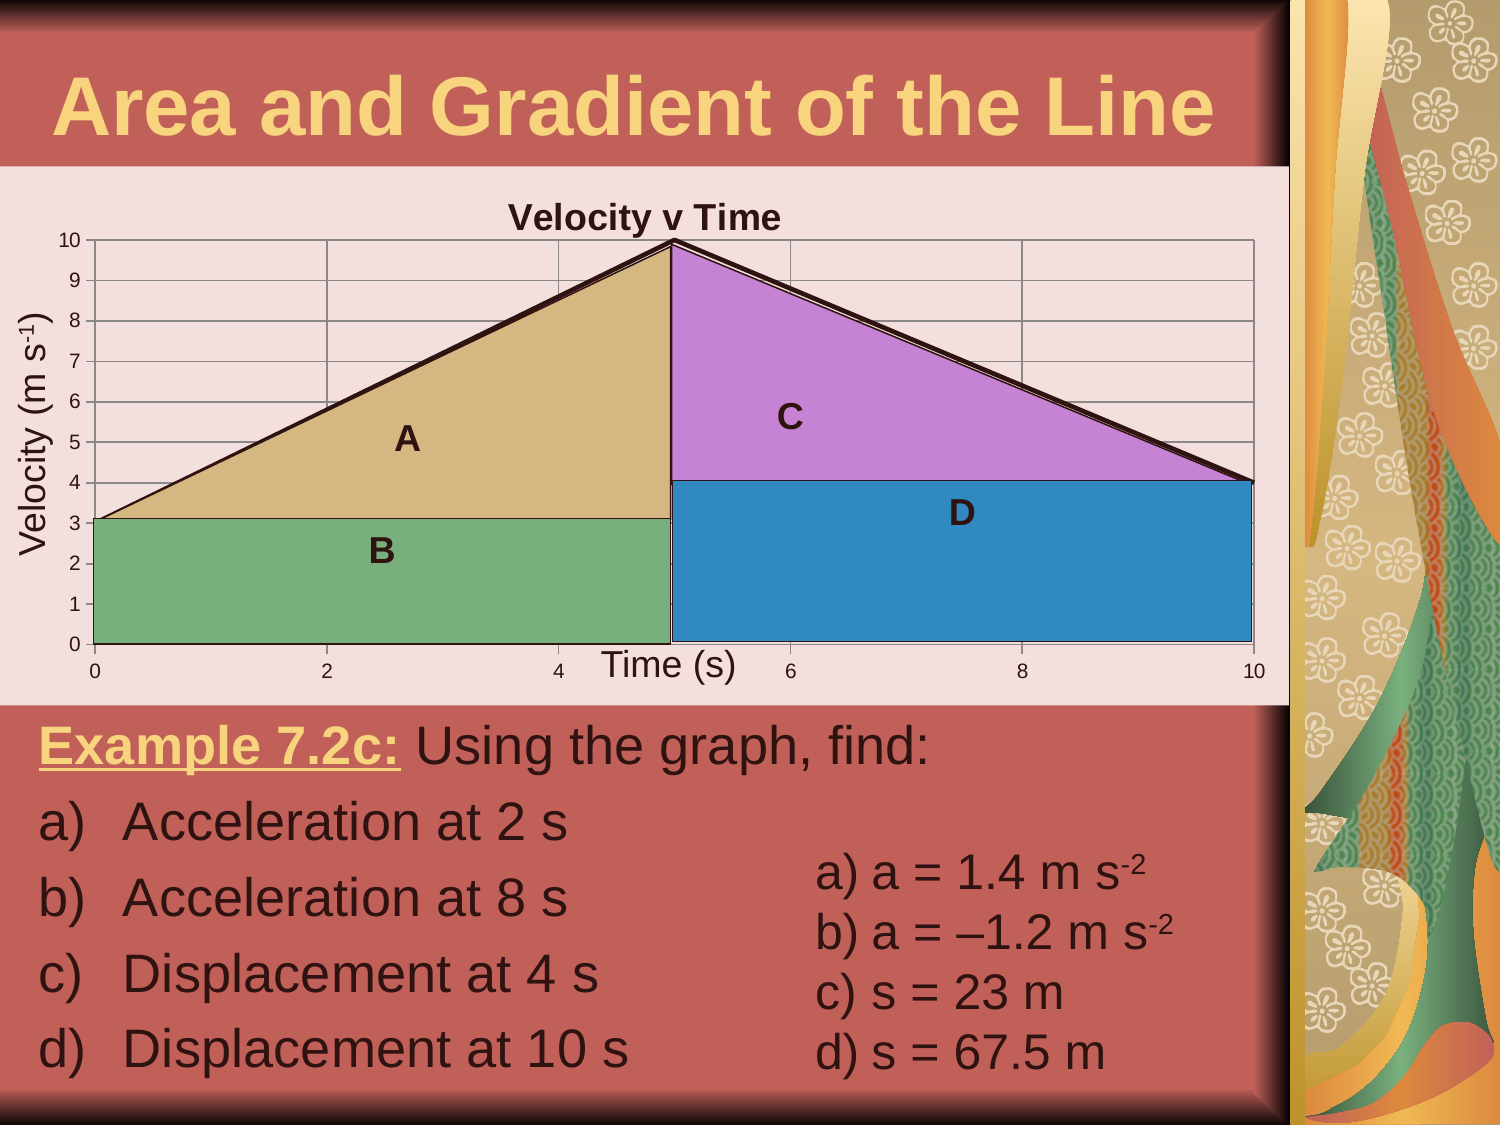

# Area and Gradient of the Line

### Chart:

| Category |  |
|---|---|
    C
    A
Velocity (m s-1)
D
B
Time (s)
Example 7.2c: Using the graph, find:
Acceleration at 2 s
Acceleration at 8 s
Displacement at 4 s
Displacement at 10 s
a = 1.4 m s-2
a = –1.2 m s-2
s = 23 m
s = 67.5 m